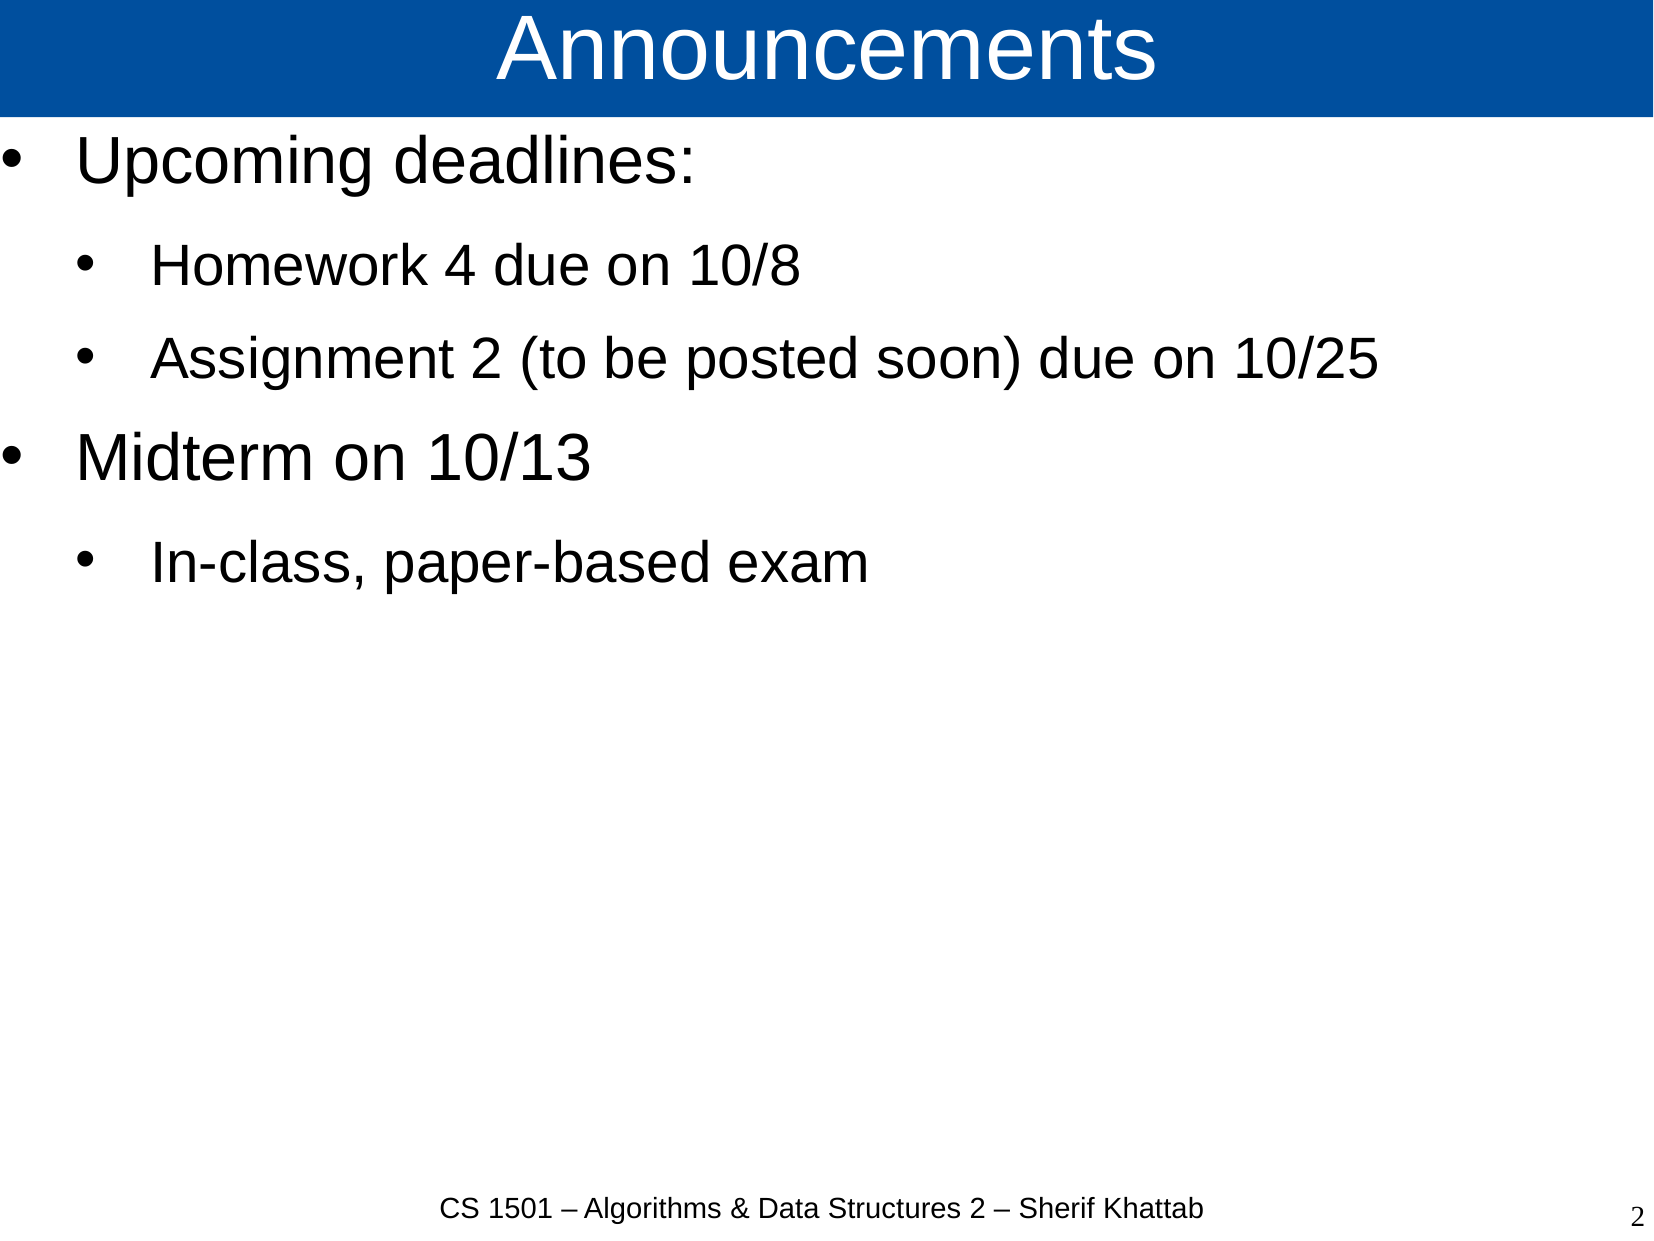

# Announcements
Upcoming deadlines:
Homework 4 due on 10/8
Assignment 2 (to be posted soon) due on 10/25
Midterm on 10/13
In-class, paper-based exam

CS 1501 – Algorithms & Data Structures 2 – Sherif Khattab
2